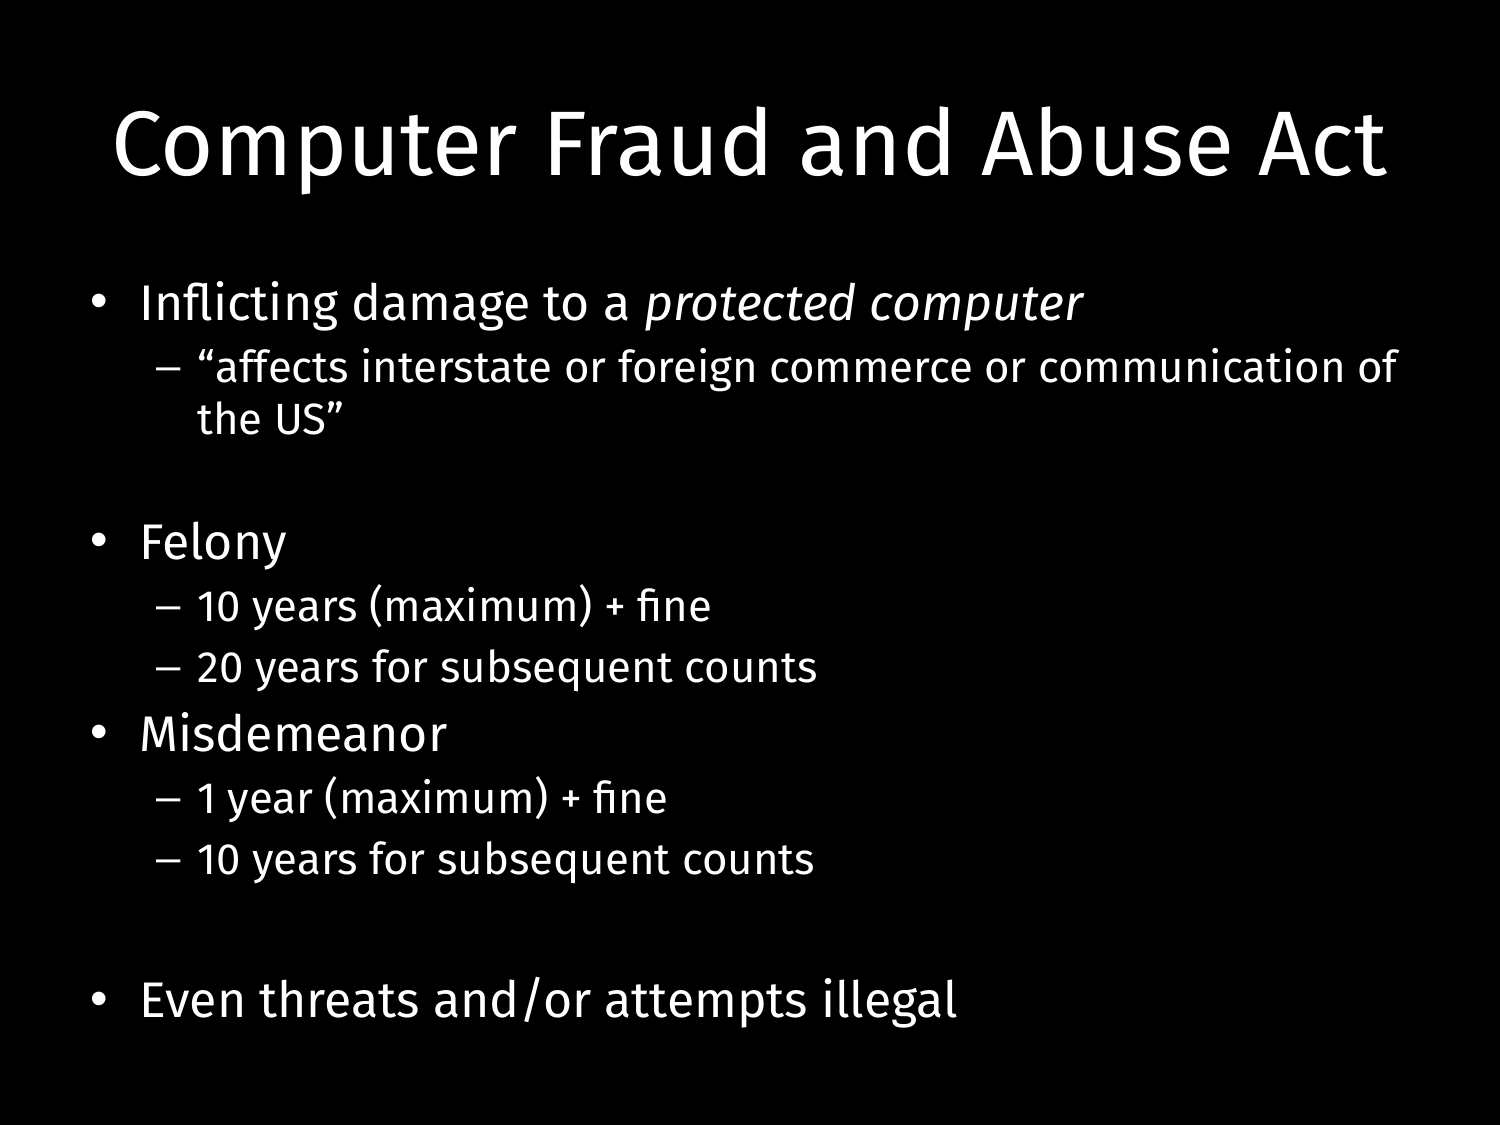

# Computer Fraud and Abuse Act
Inflicting damage to a protected computer
“affects interstate or foreign commerce or communication of the US”

Felony
10 years (maximum) + fine
20 years for subsequent counts
Misdemeanor
1 year (maximum) + fine
10 years for subsequent counts

Even threats and/or attempts illegal